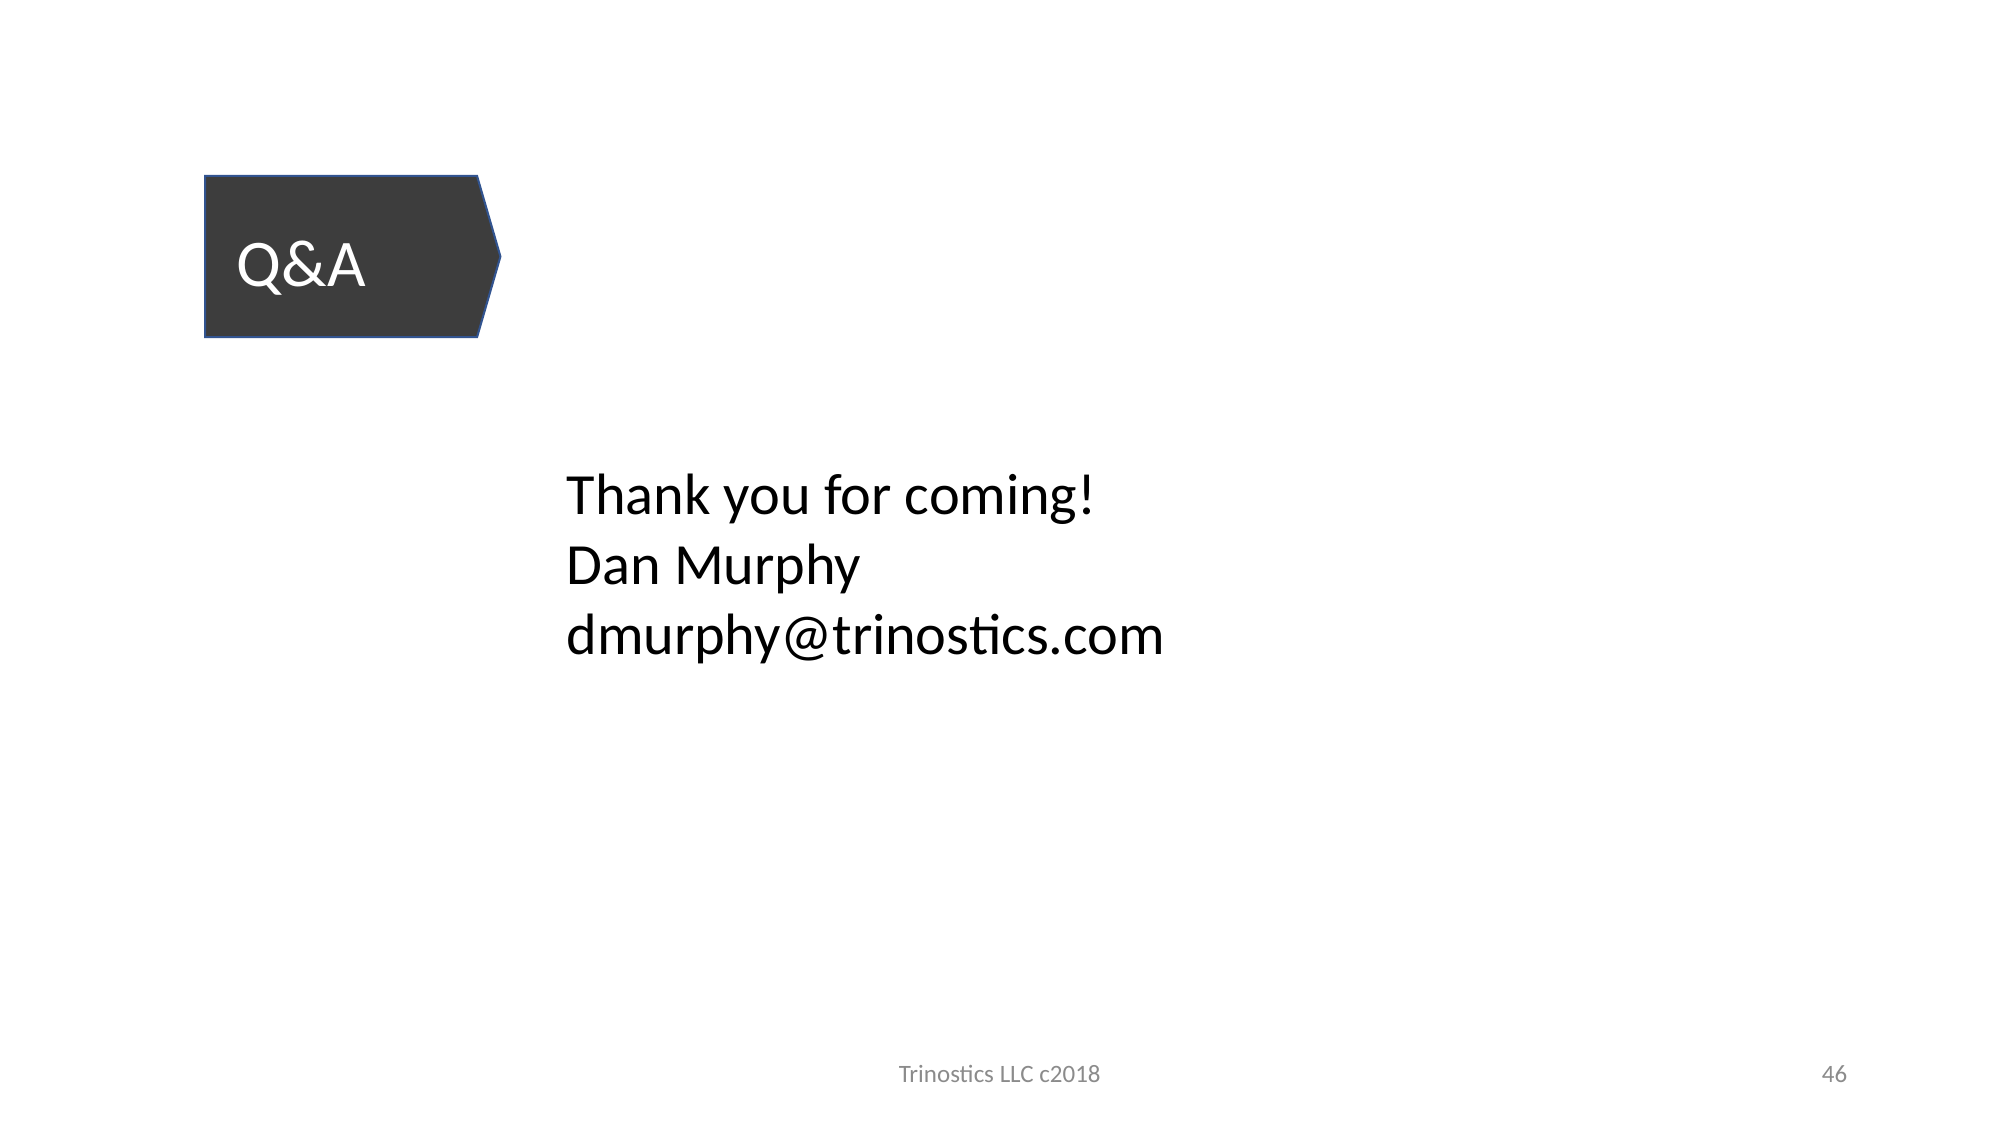

Q&A
Thank you for coming!
Dan Murphy
dmurphy@trinostics.com
Trinostics LLC c2018
46